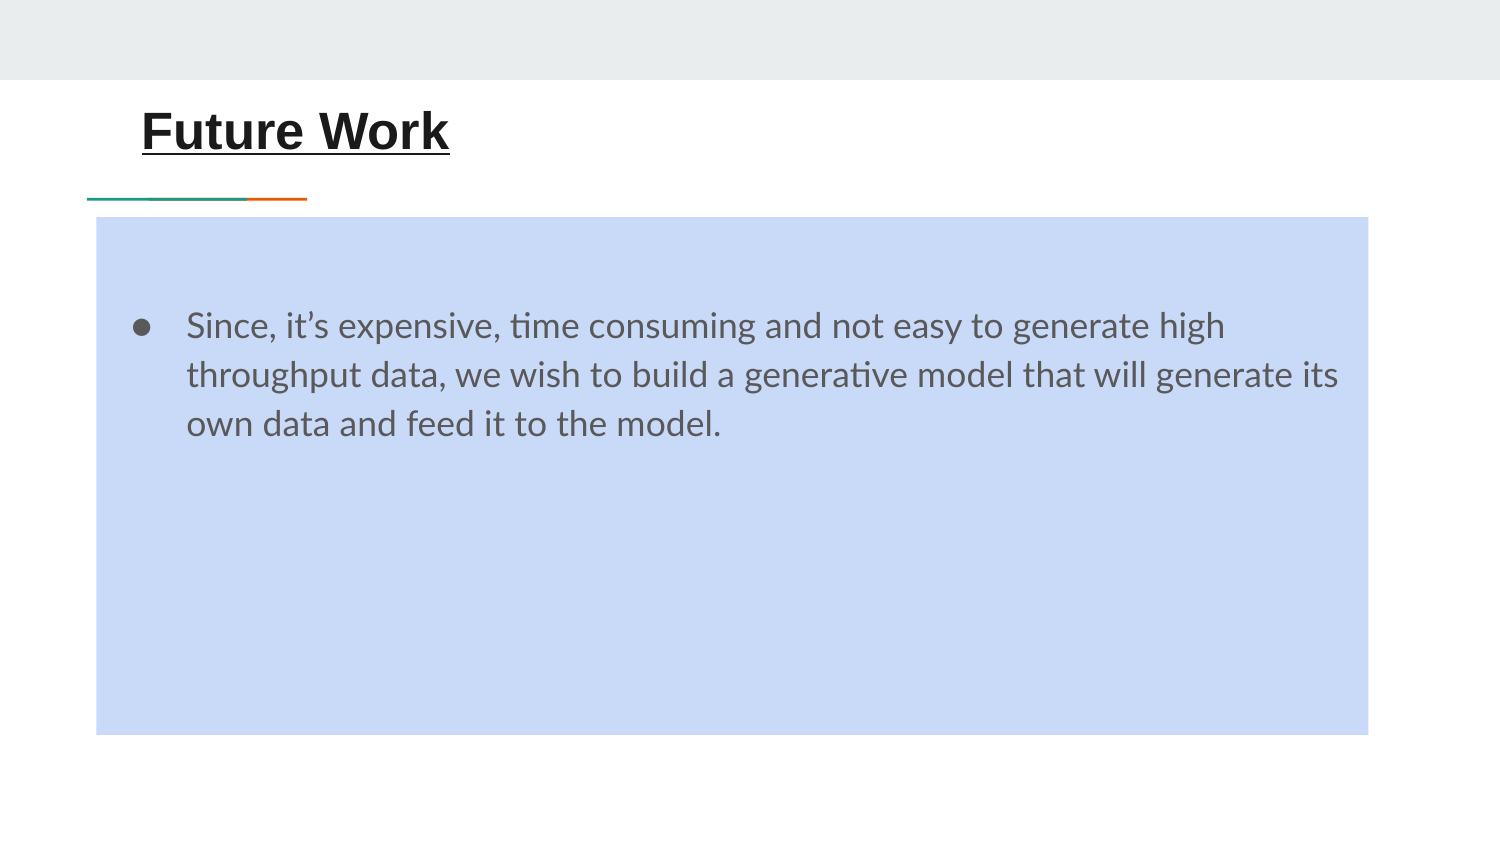

# Future Work

Since, it’s expensive, time consuming and not easy to generate high throughput data, we wish to build a generative model that will generate its own data and feed it to the model.